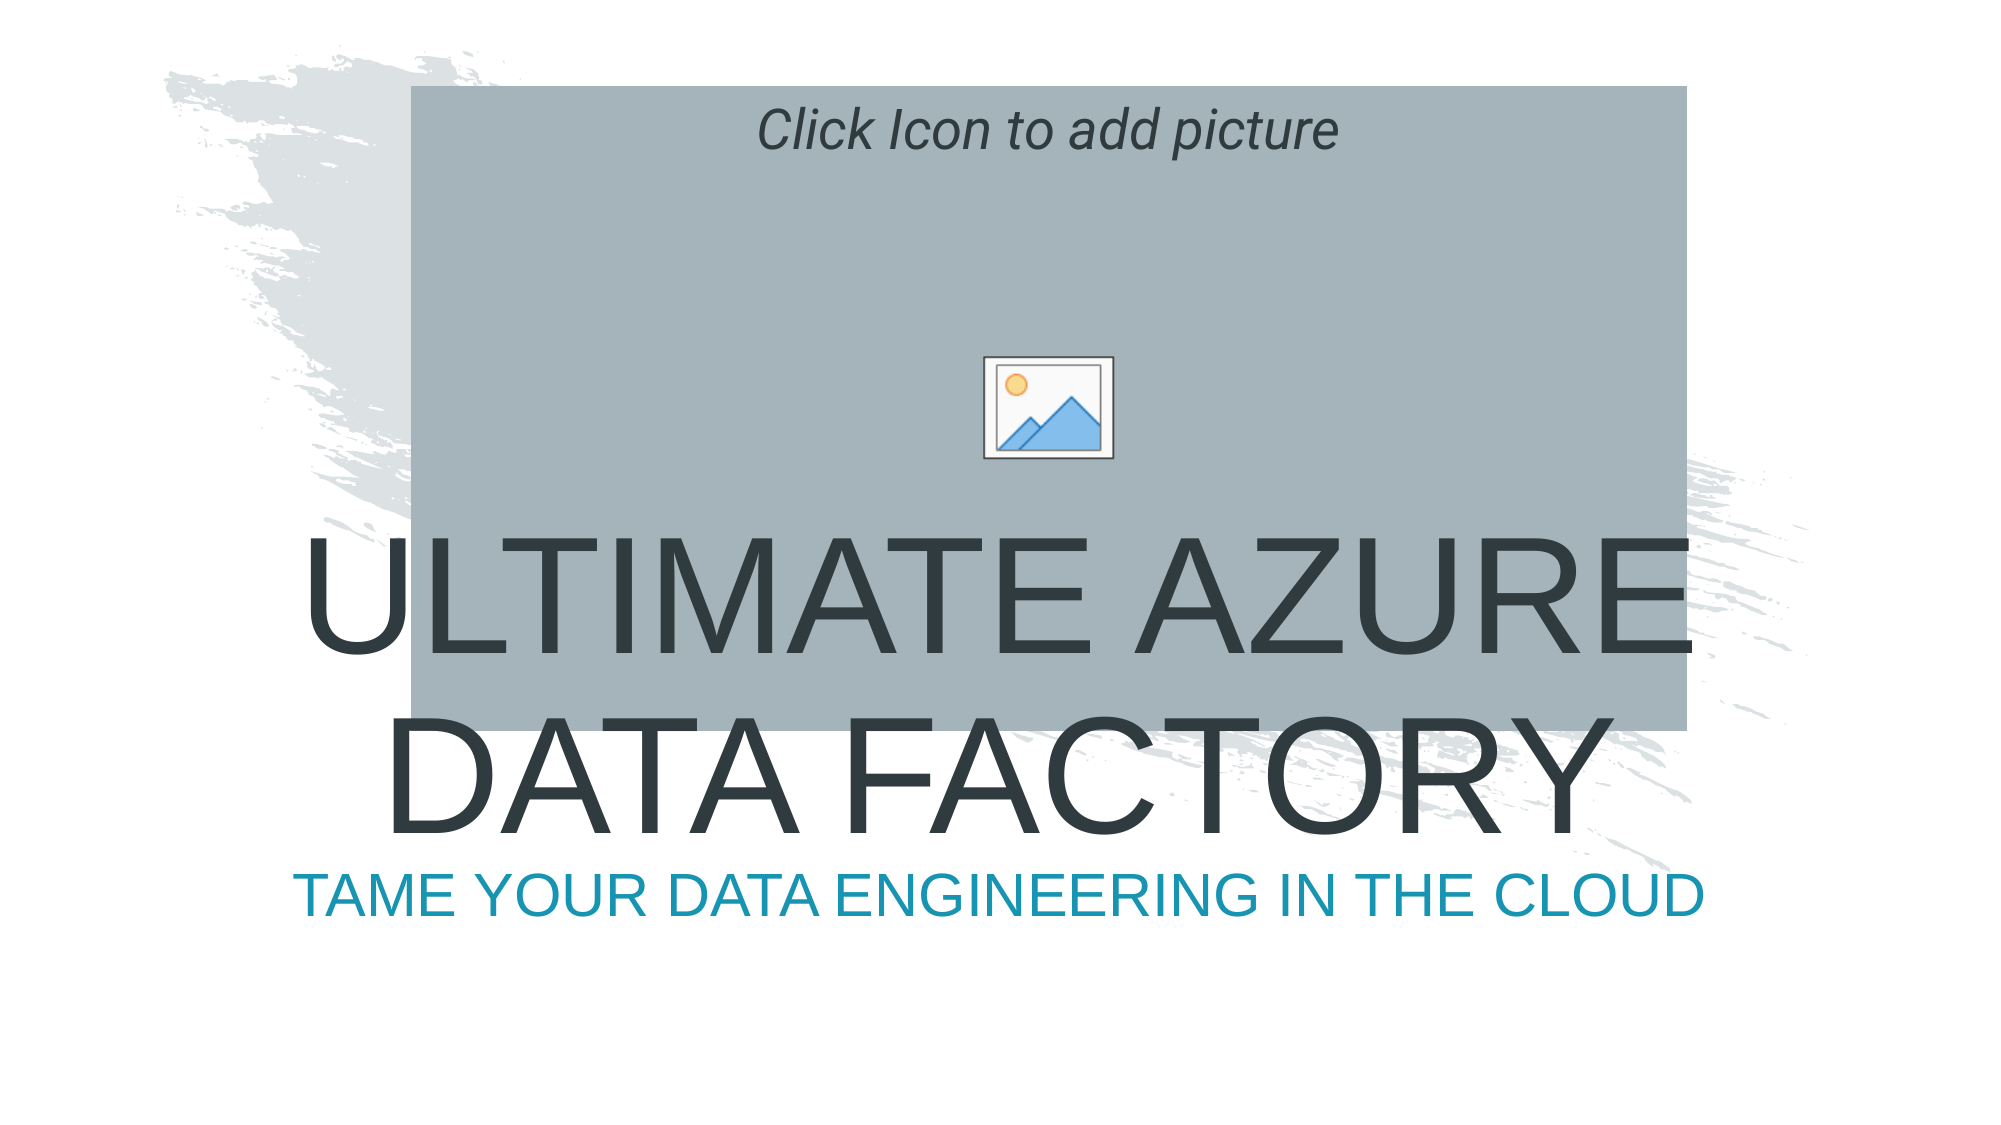

# ULTIMATE AZURE DATA FACTORY
TAME YOUR DATA ENGINEERING IN THE CLOUD